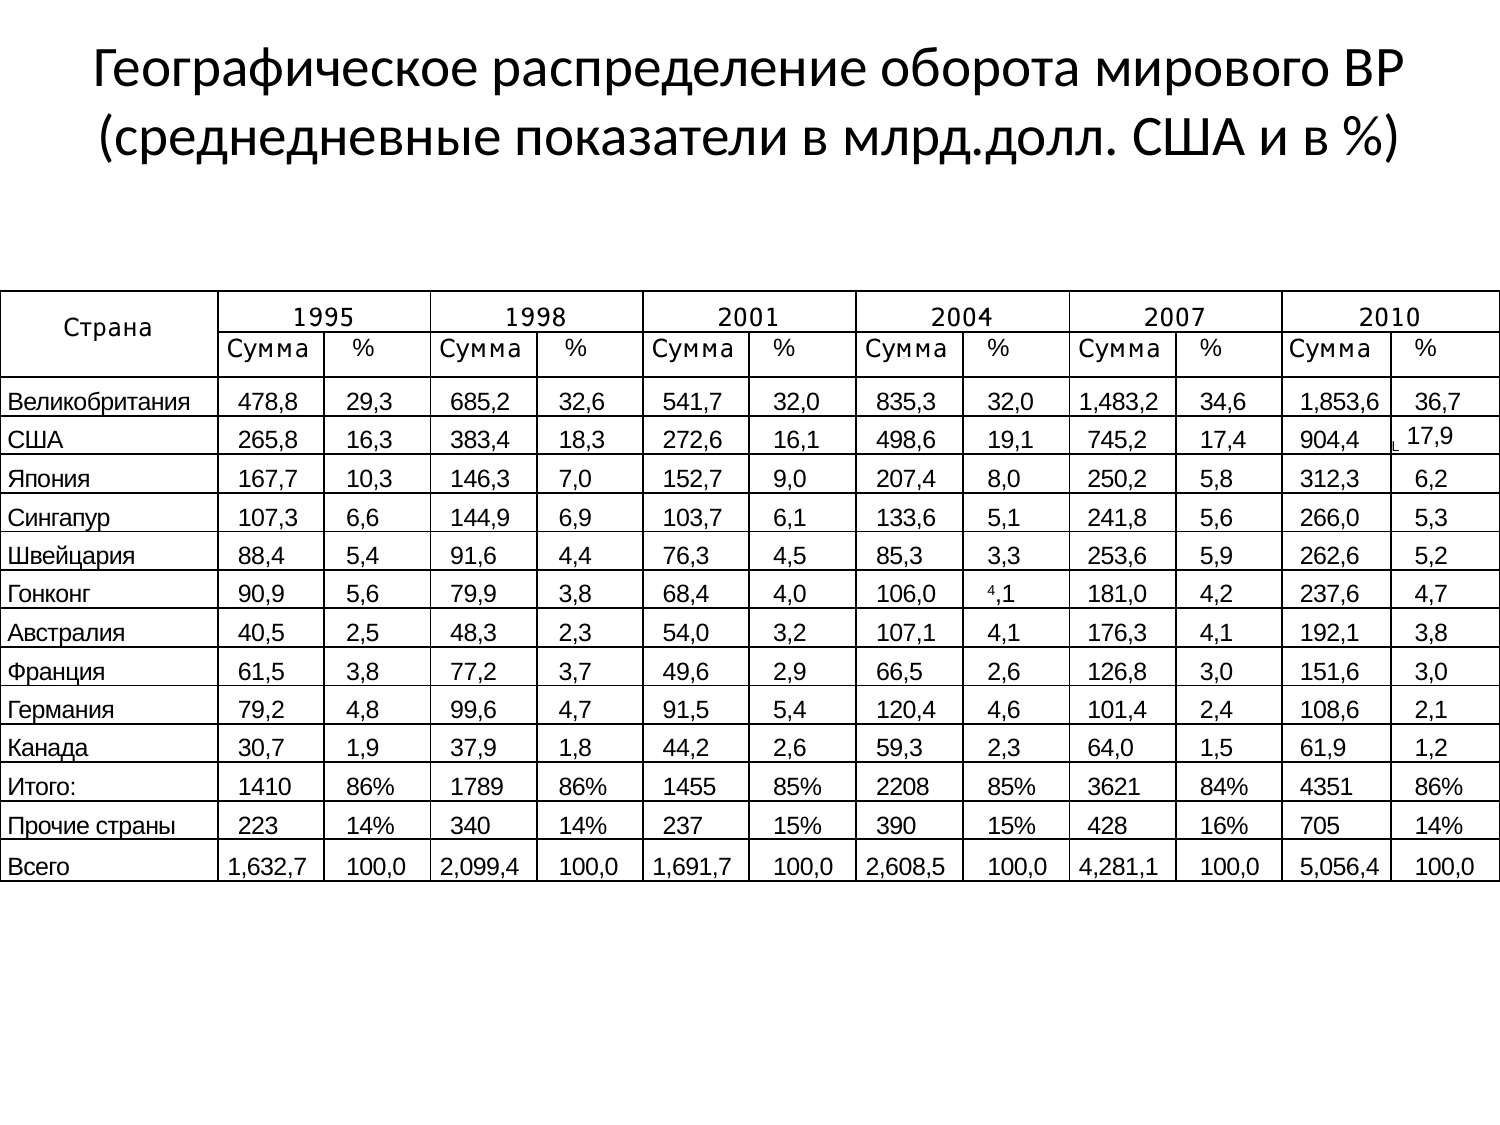

# Географическое распределение оборота мирового ВР (среднедневные показатели в млрд.долл. США и в %)

| Страна | 1995 |  | 1998 |  | 2001 |  | 2004 |  | 2007 |  | 2010 |  |
| --- | --- | --- | --- | --- | --- | --- | --- | --- | --- | --- | --- | --- |
|  | Сумма | % | Сумма | % | Сумма | % | Сумма | % | Сумма | % | Сумма | % |
| Великобритания | 478,8 | 29,3 | 685,2 | 32,6 | 541,7 | 32,0 | 835,3 | 32,0 | 1,483,2 | 34,6 | 1,853,6 | 36,7 |
| США | 265,8 | 16,3 | 383,4 | 18,3 | 272,6 | 16,1 | 498,6 | 19,1 | 745,2 | 17,4 | 904,4 | L 17,9 |
| Япония | 167,7 | 10,3 | 146,3 | 7,0 | 152,7 | 9,0 | 207,4 | 8,0 | 250,2 | 5,8 | 312,3 | 6,2 |
| Сингапур | 107,3 | 6,6 | 144,9 | 6,9 | 103,7 | 6,1 | 133,6 | 5,1 | 241,8 | 5,6 | 266,0 | 5,3 |
| Швейцария | 88,4 | 5,4 | 91,6 | 4,4 | 76,3 | 4,5 | 85,3 | 3,3 | 253,6 | 5,9 | 262,6 | 5,2 |
| Гонконг | 90,9 | 5,6 | 79,9 | 3,8 | 68,4 | 4,0 | 106,0 | 4,1 | 181,0 | 4,2 | 237,6 | 4,7 |
| Австралия | 40,5 | 2,5 | 48,3 | 2,3 | 54,0 | 3,2 | 107,1 | 4,1 | 176,3 | 4,1 | 192,1 | 3,8 |
| Франция | 61,5 | 3,8 | 77,2 | 3,7 | 49,6 | 2,9 | 66,5 | 2,6 | 126,8 | 3,0 | 151,6 | 3,0 |
| Германия | 79,2 | 4,8 | 99,6 | 4,7 | 91,5 | 5,4 | 120,4 | 4,6 | 101,4 | 2,4 | 108,6 | 2,1 |
| Канада | 30,7 | 1,9 | 37,9 | 1,8 | 44,2 | 2,6 | 59,3 | 2,3 | 64,0 | 1,5 | 61,9 | 1,2 |
| Итого: | 1410 | 86% | 1789 | 86% | 1455 | 85% | 2208 | 85% | 3621 | 84% | 4351 | 86% |
| Прочие страны | 223 | 14% | 340 | 14% | 237 | 15% | 390 | 15% | 428 | 16% | 705 | 14% |
| Всего | 1,632,7 | 100,0 | 2,099,4 | 100,0 | 1,691,7 | 100,0 | 2,608,5 | 100,0 | 4,281,1 | 100,0 | 5,056,4 | 100,0 |